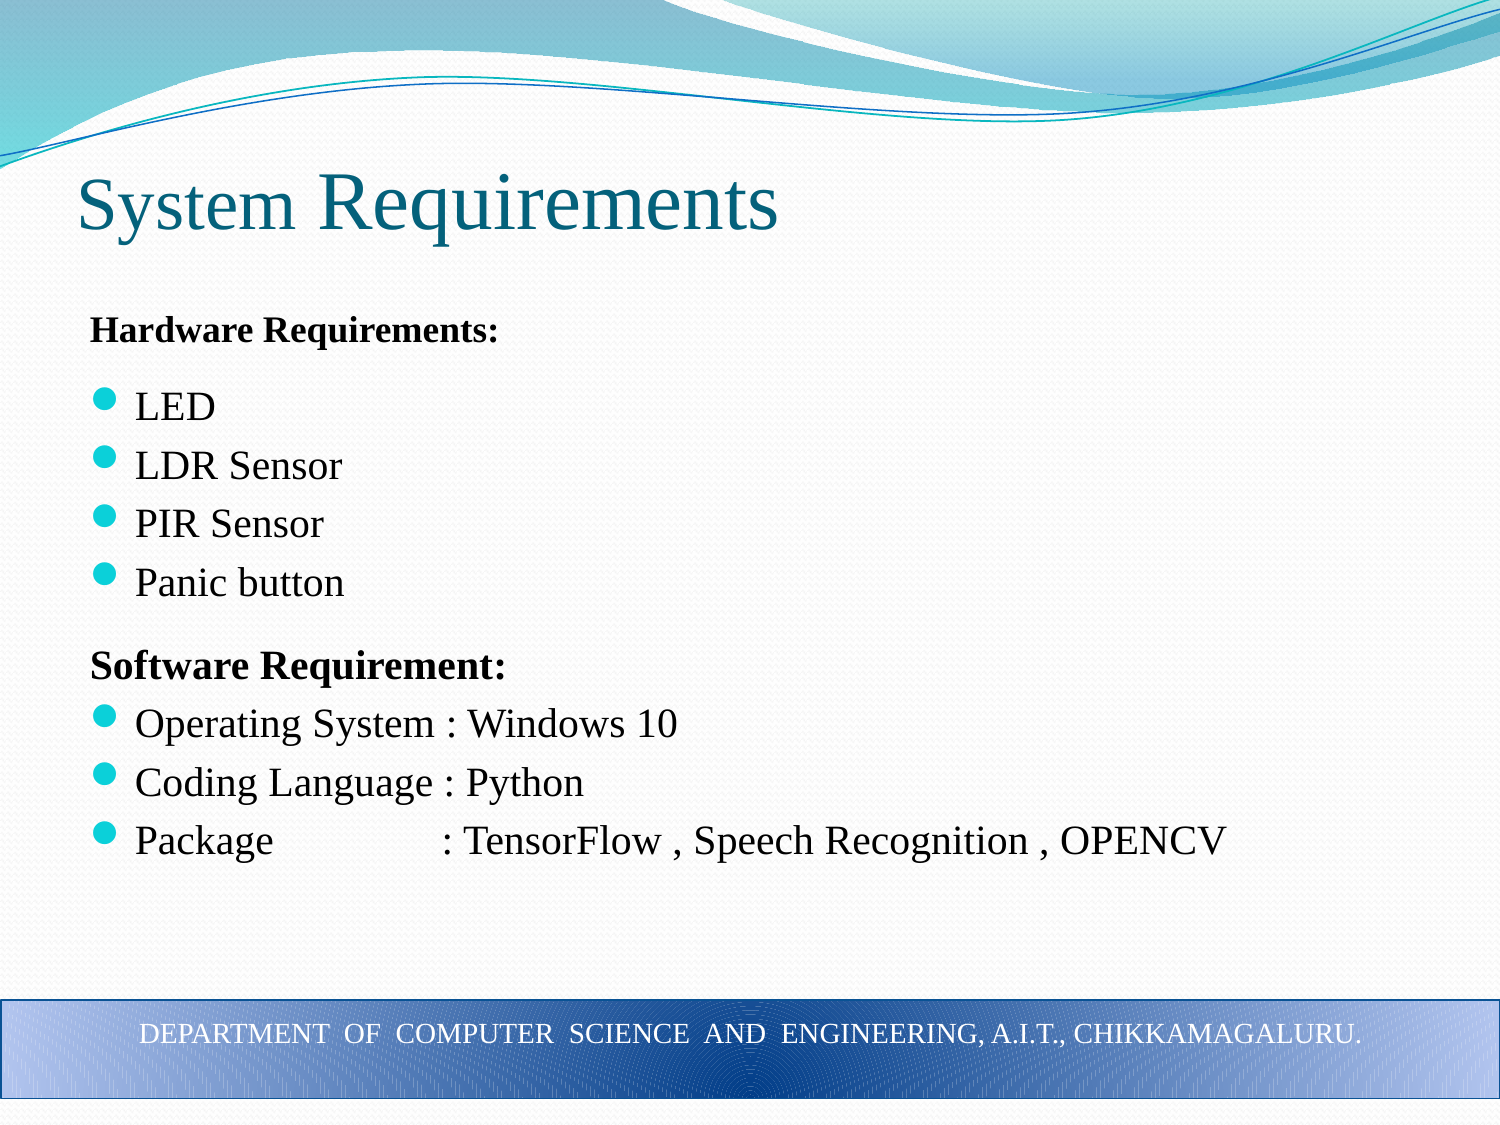

# System Requirements
Hardware Requirements:
LED
LDR Sensor
PIR Sensor
Panic button
Software Requirement:
Operating System : Windows 10
Coding Language : Python
Package                : TensorFlow , Speech Recognition , OPENCV

DEPARTMENT  OF  COMPUTER  SCIENCE  AND  ENGINEERING, A.I.T., CHIKKAMAGALURU.